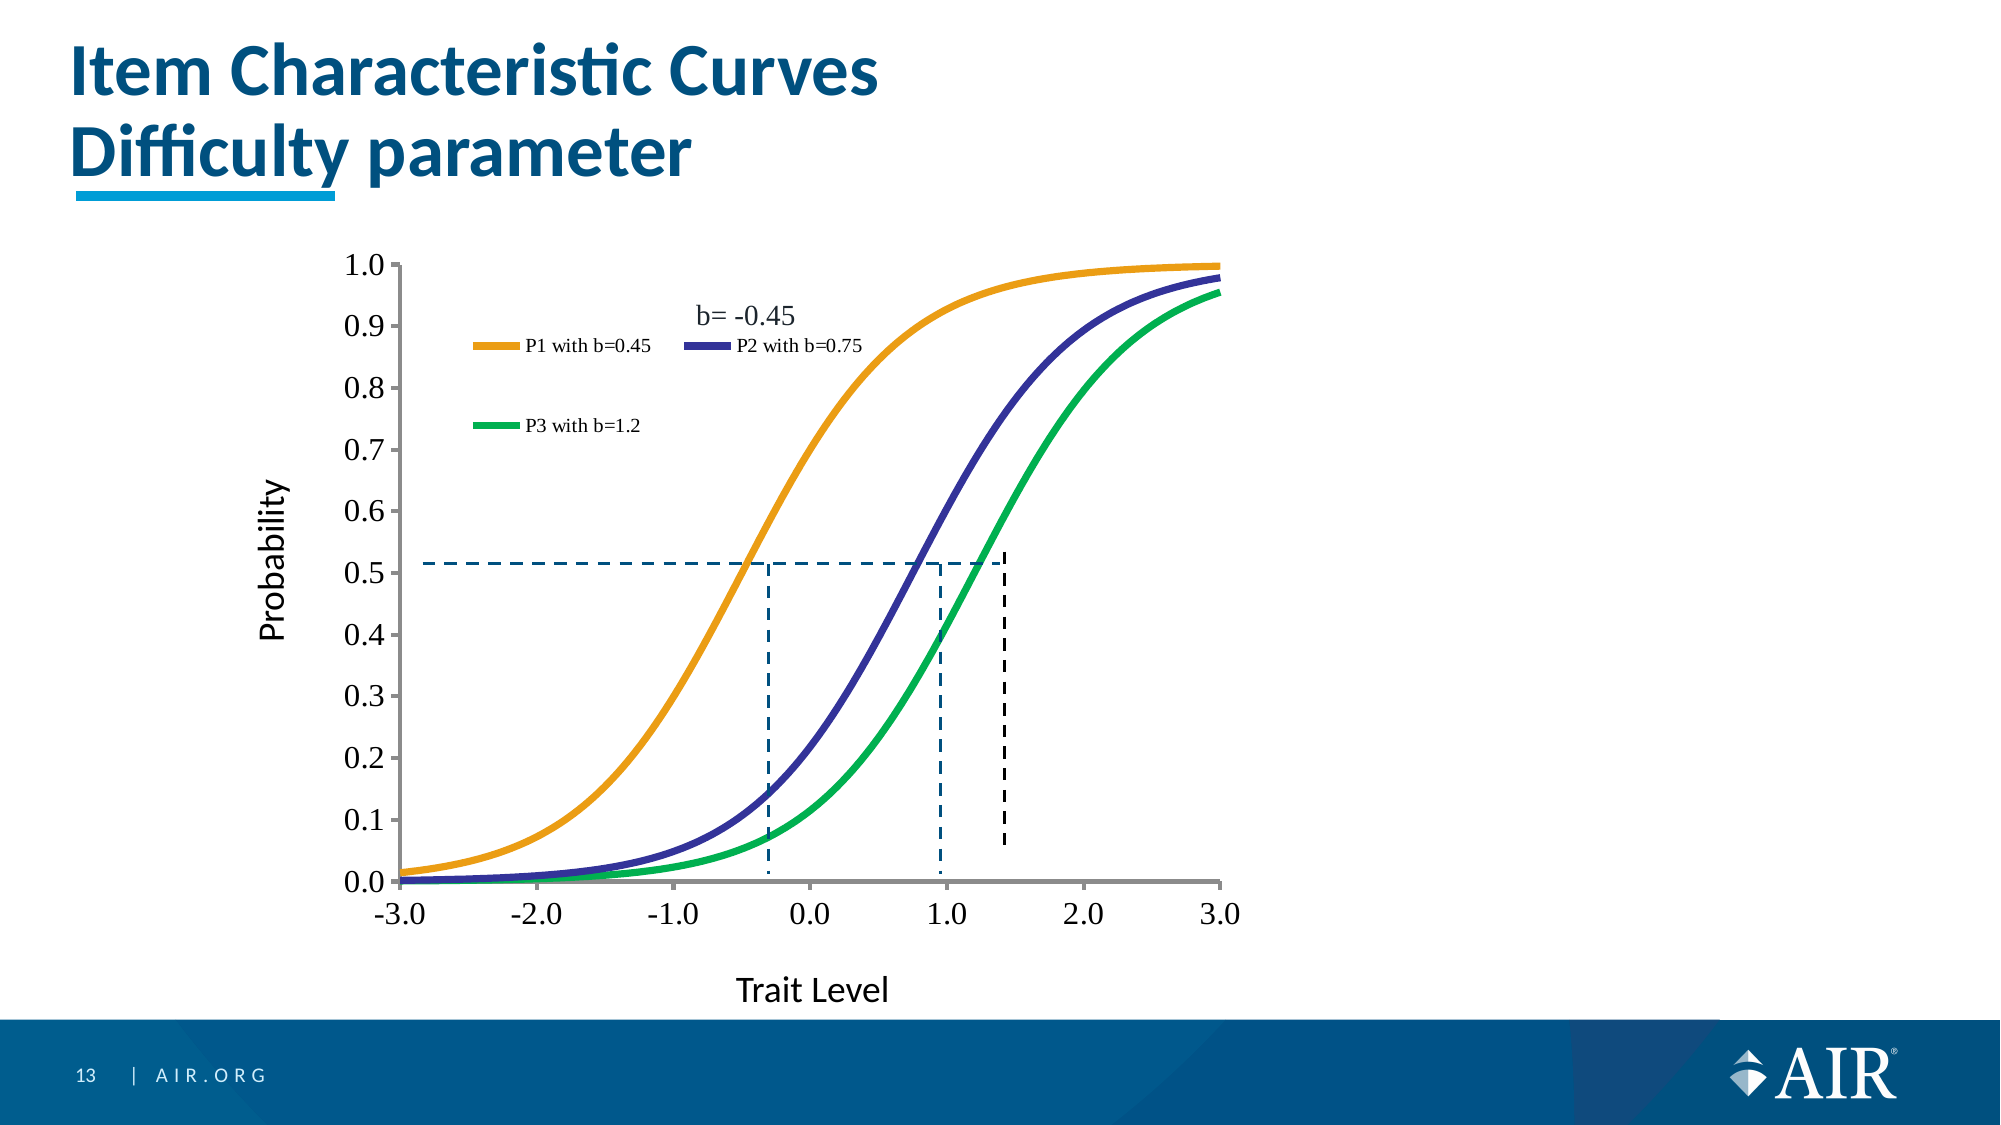

# Item Characteristic Curves Difficulty parameter

### Chart

| Category | P1 with b=0.45 | P2 with b=0.75 | P3 with b=1.2 |
|---|---|---|---|
b= -0.45
Probability
Trait Level
13